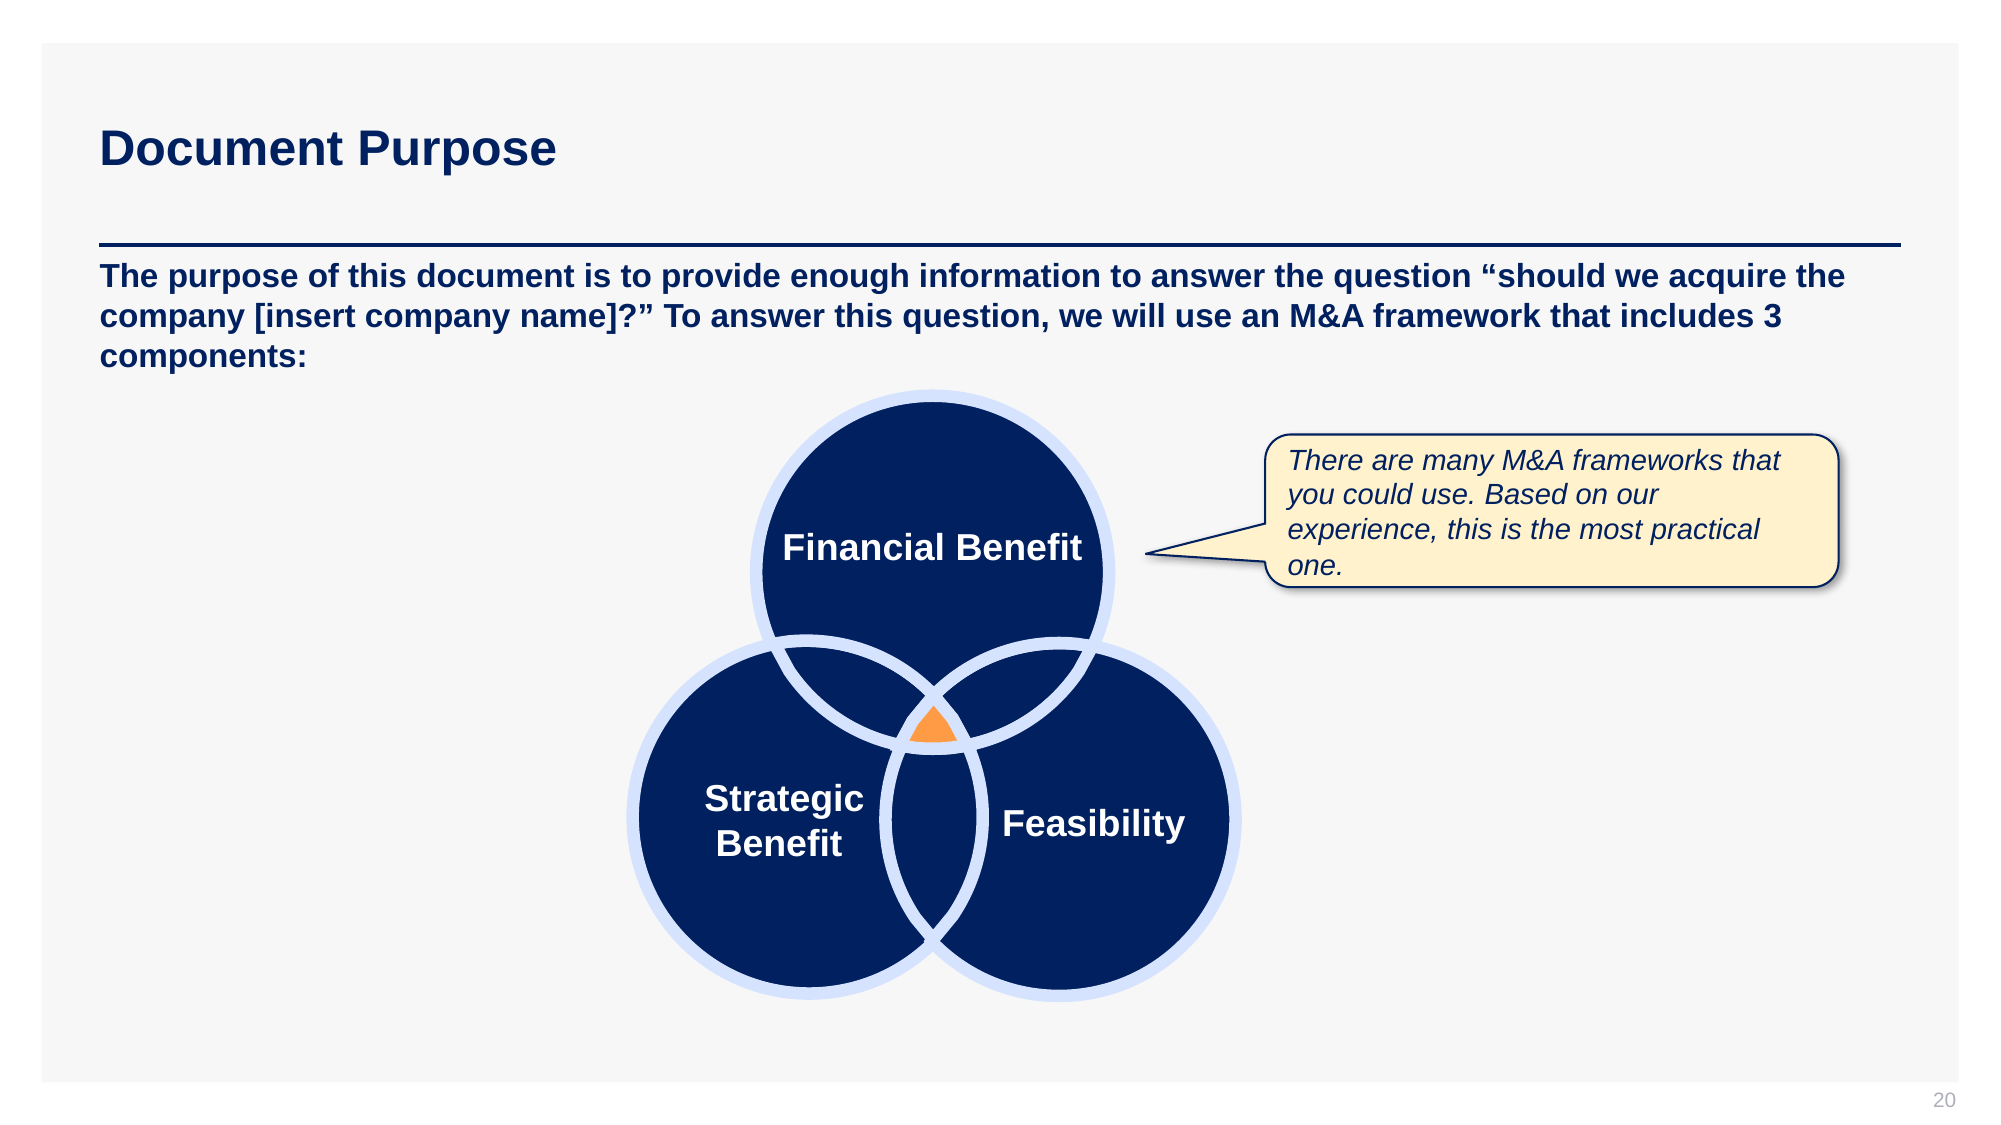

# Document Purpose
The purpose of this document is to provide enough information to answer the question “should we acquire the company [insert company name]?” To answer this question, we will use an M&A framework that includes 3 components:
Financial Benefit
There are many M&A frameworks that you could use. Based on our experience, this is the most practical one.

  Strategic
Benefit
      Feasibility

20